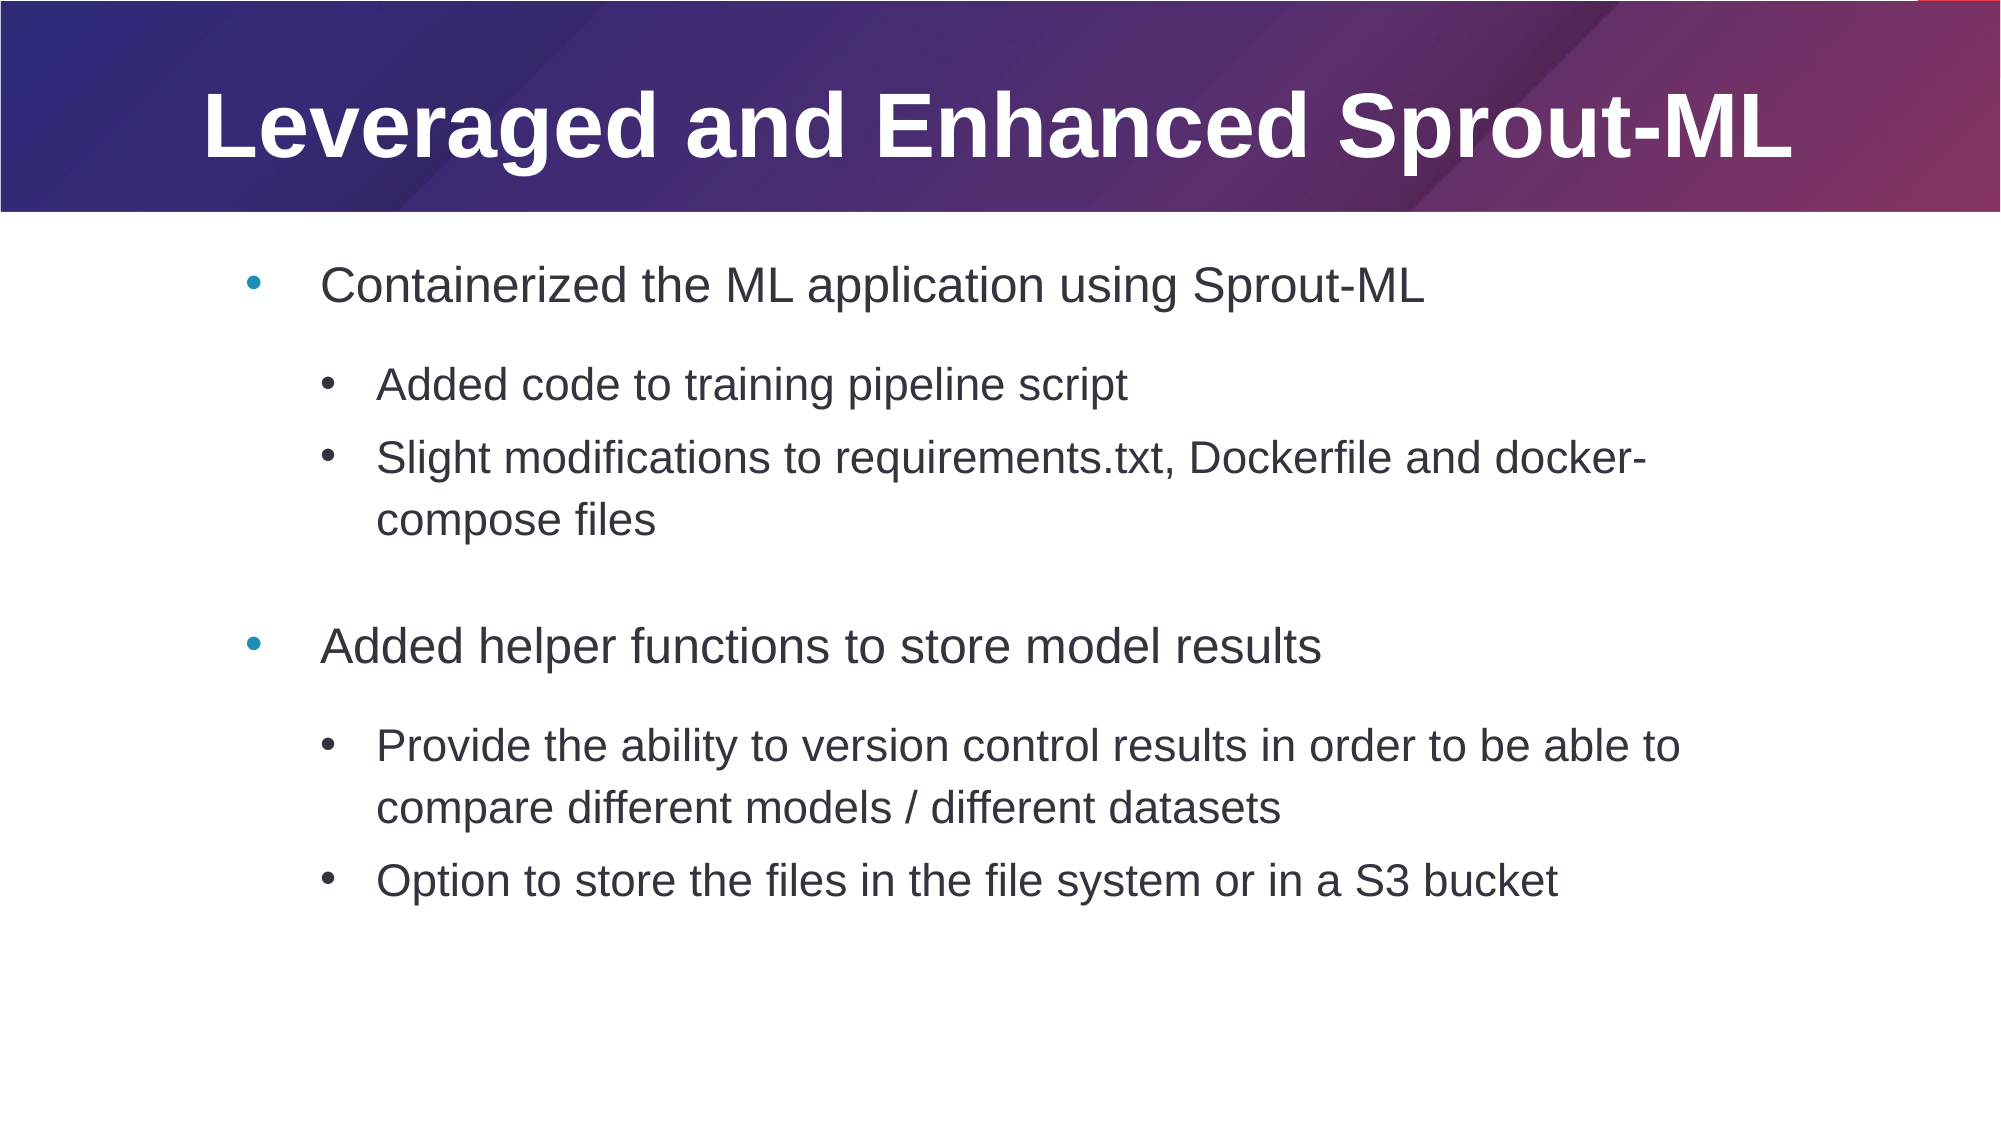

Leveraged and Enhanced Sprout-ML

Containerized the ML application using Sprout-ML
Added code to training pipeline script
Slight modifications to requirements.txt, Dockerfile and docker-compose files

Added helper functions to store model results
Provide the ability to version control results in order to be able to compare different models / different datasets
Option to store the files in the file system or in a S3 bucket